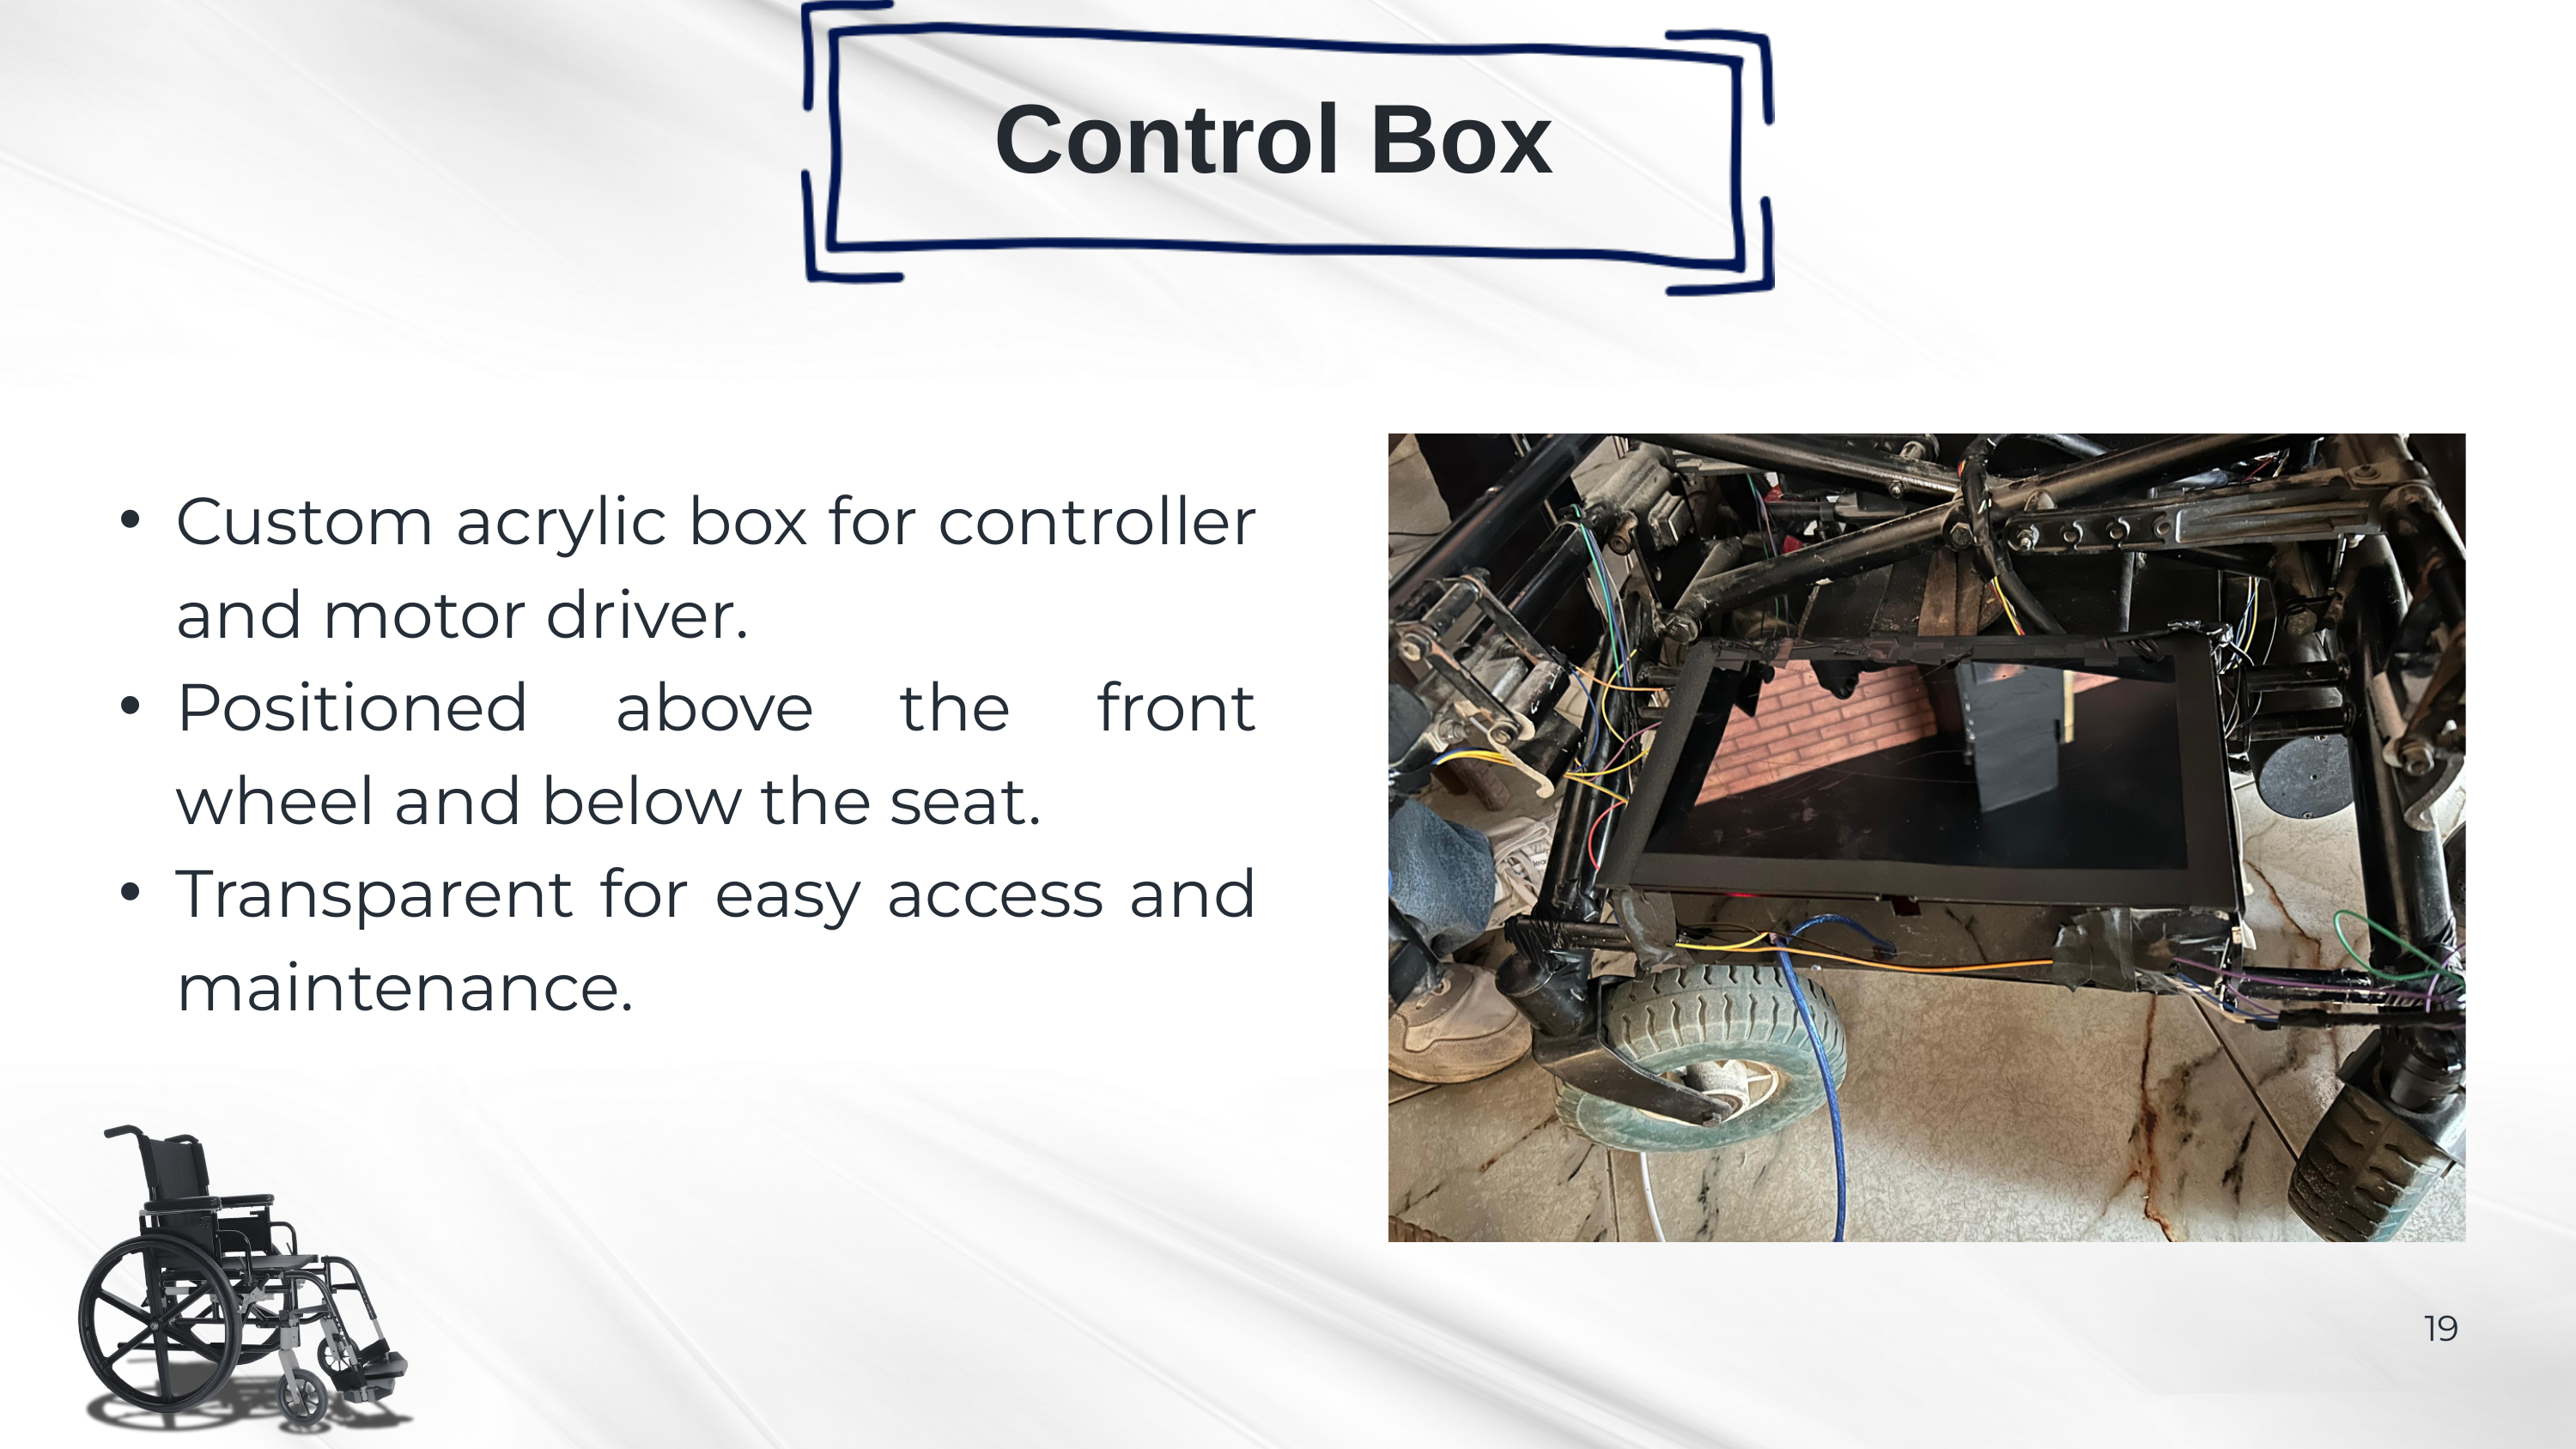

Control Box

Custom acrylic box for controller and motor driver.
Positioned above the front wheel and below the seat.
Transparent for easy access and maintenance.

19